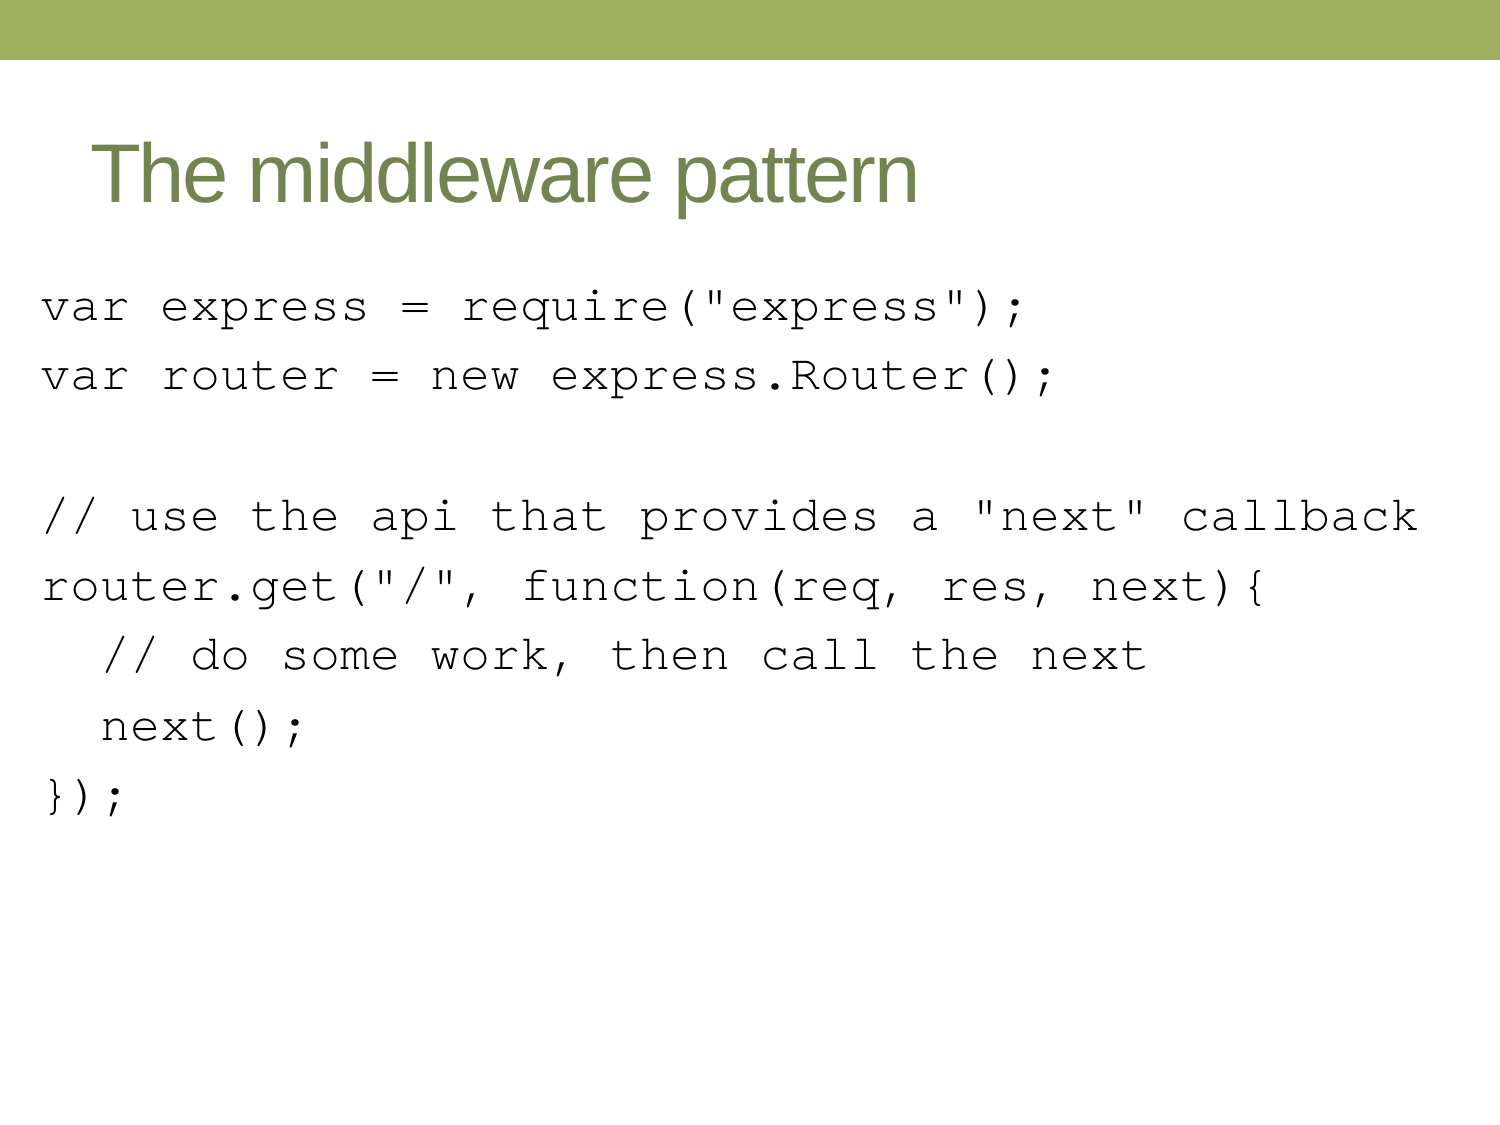

# The middleware pattern
var express = require("express");
var router = new express.Router();

// use the api that provides a "next" callback
router.get("/", function(req, res, next){
  // do some work, then call the next
  next();
});